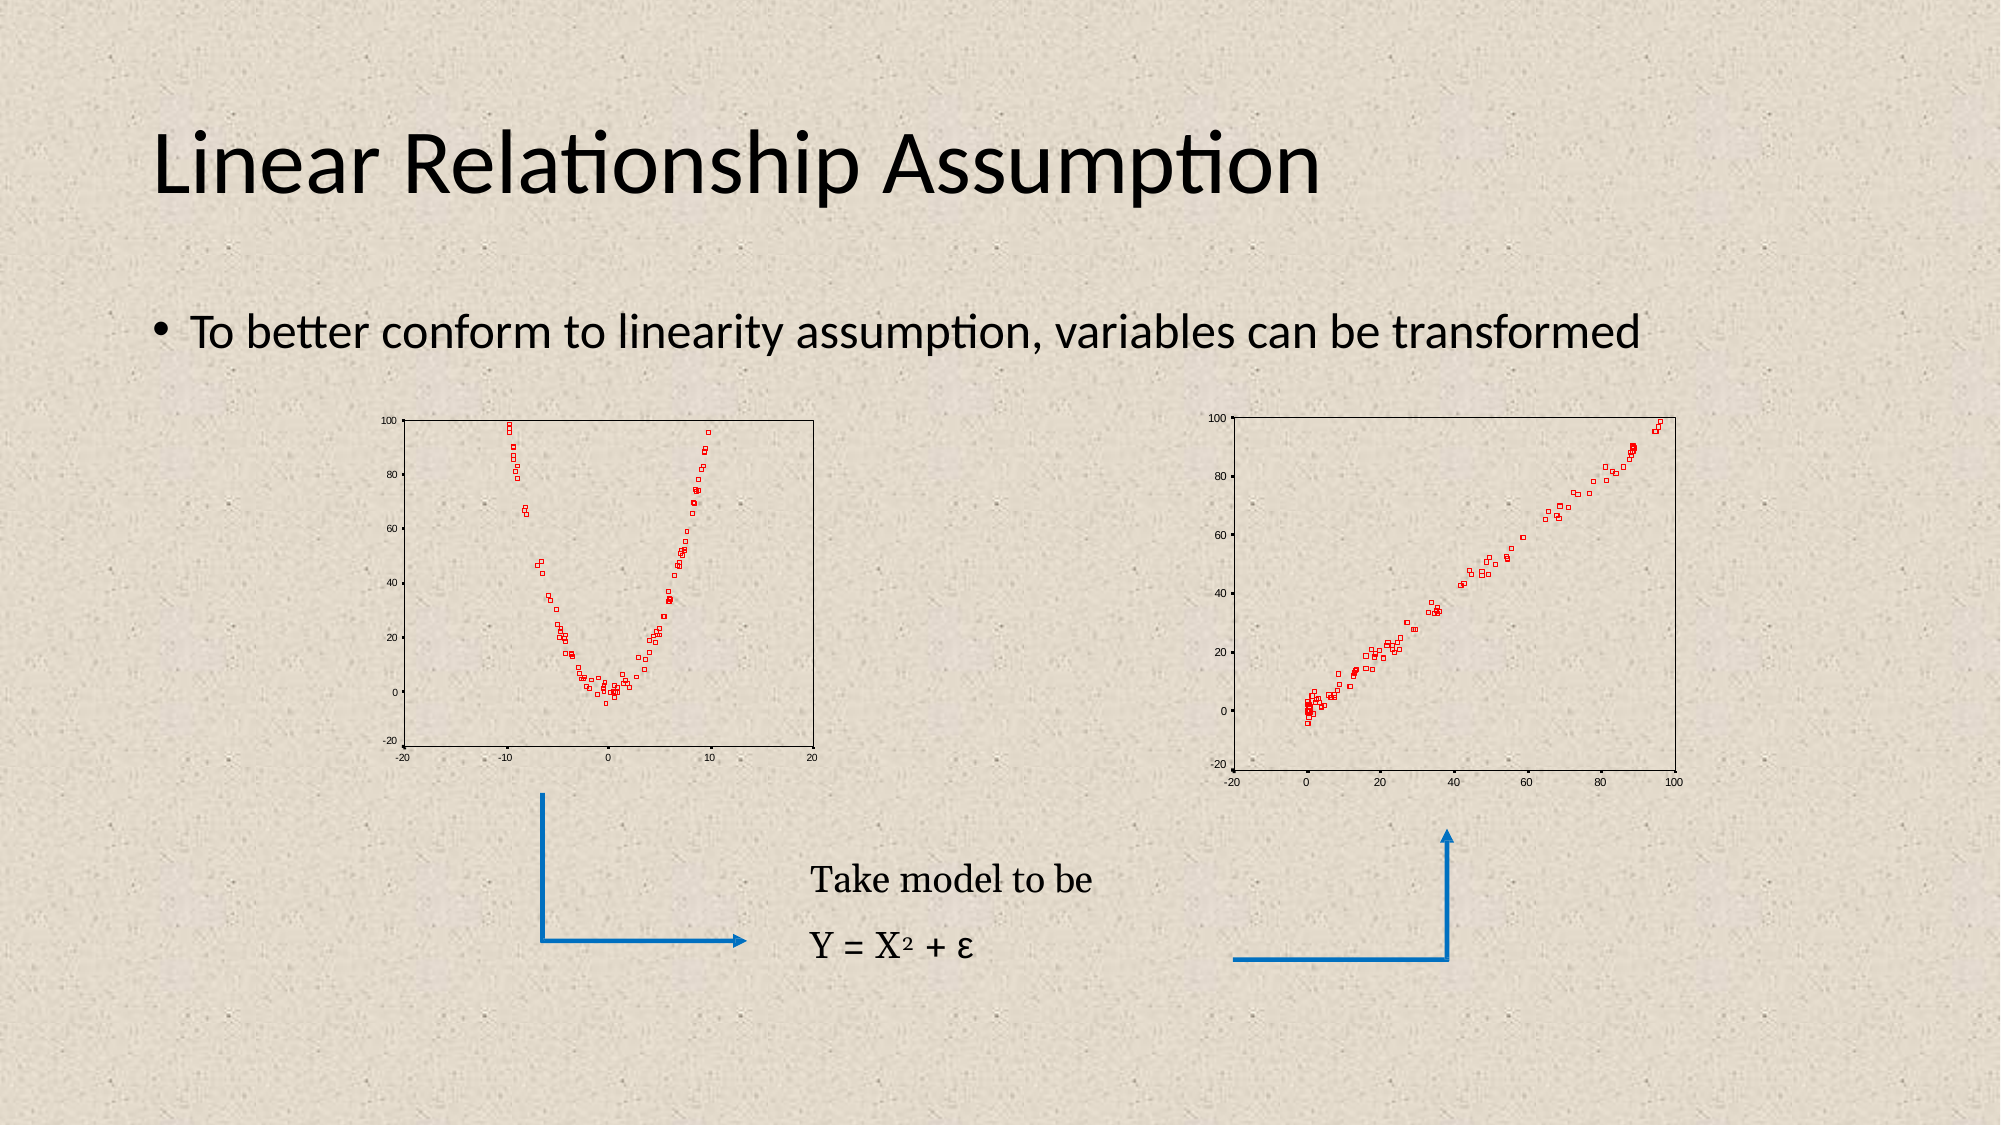

# Linear Relationship Assumption
To better conform to linearity assumption, variables can be transformed
100
100

80
80
60
60
40
40
20
20
0
0
-20
-20
-10
0
10
20
-20
-20
0
20
40
60
80
100

Take model to be Y = X2 + ε